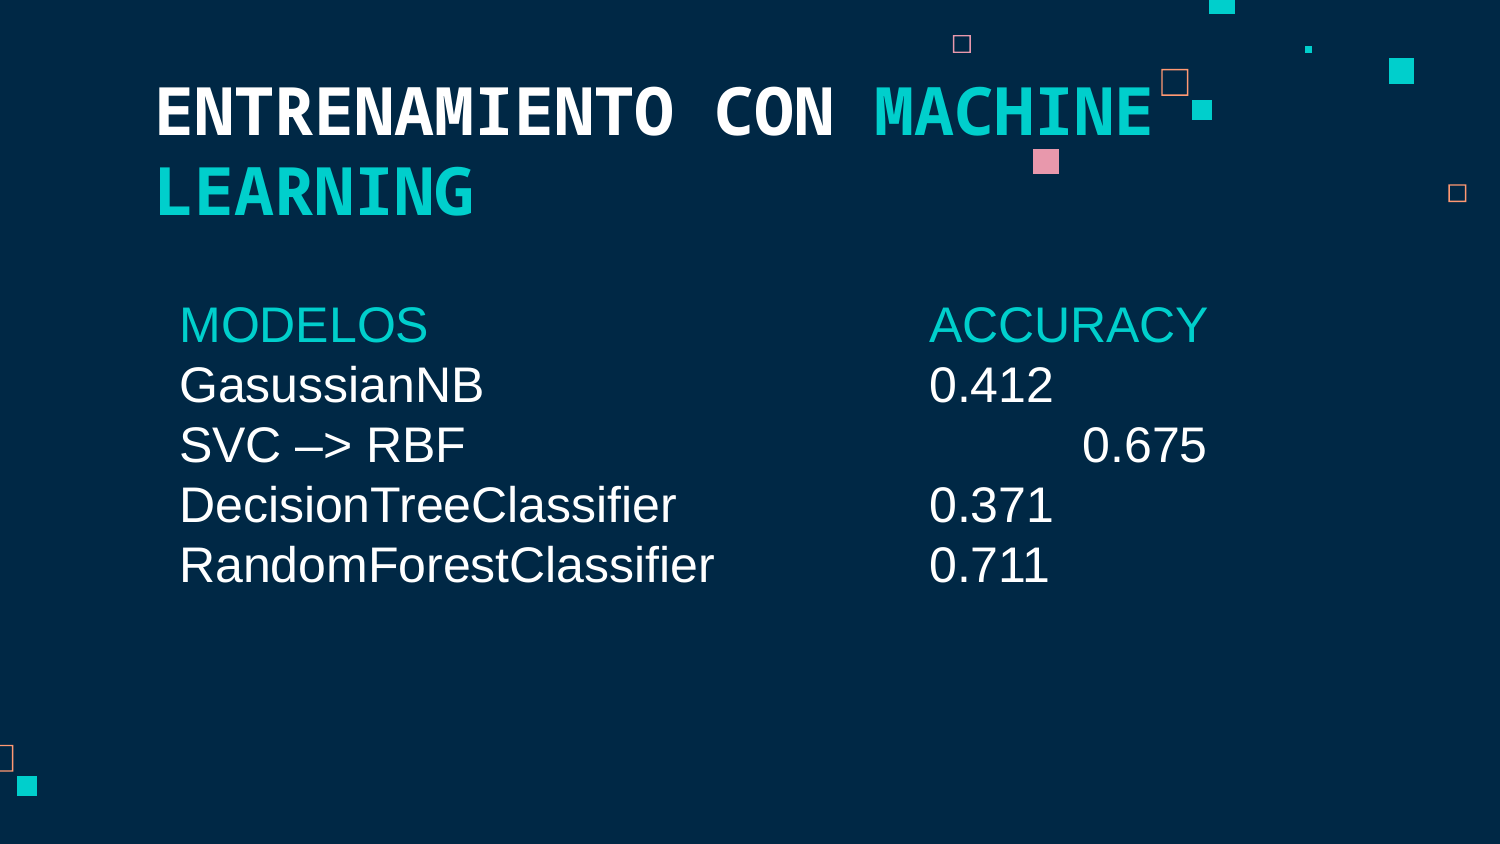

# ENTRENAMIENTO CON MACHINE LEARNING
MODELOS 				ACCURACY
GasussianNB			0.412
SVC –> RBF 			           0.675
DecisionTreeClassifier		0.371
RandomForestClassifier 		0.711